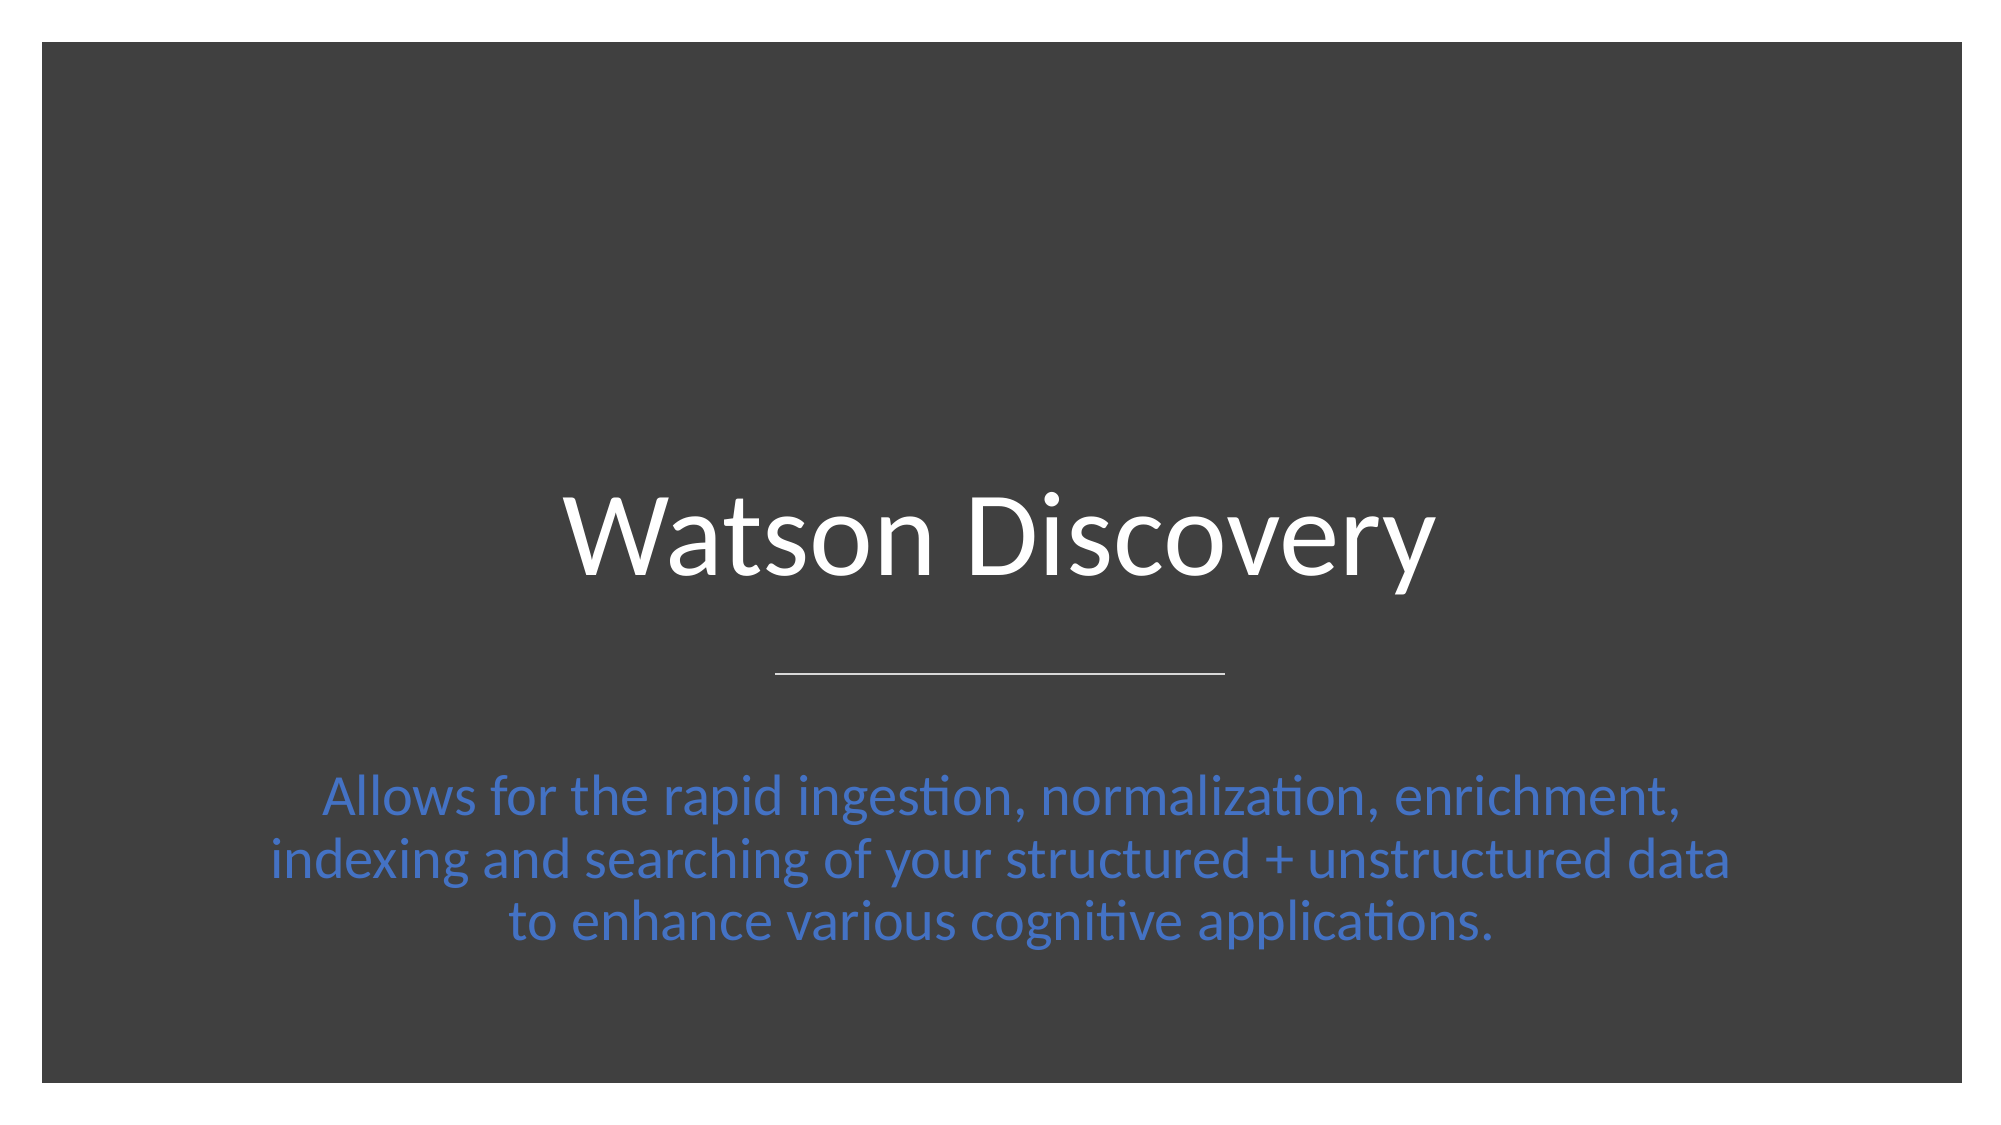

# Watson Discovery
Allows for the rapid ingestion, normalization, enrichment, indexing and searching of your structured + unstructured data to enhance various cognitive applications.